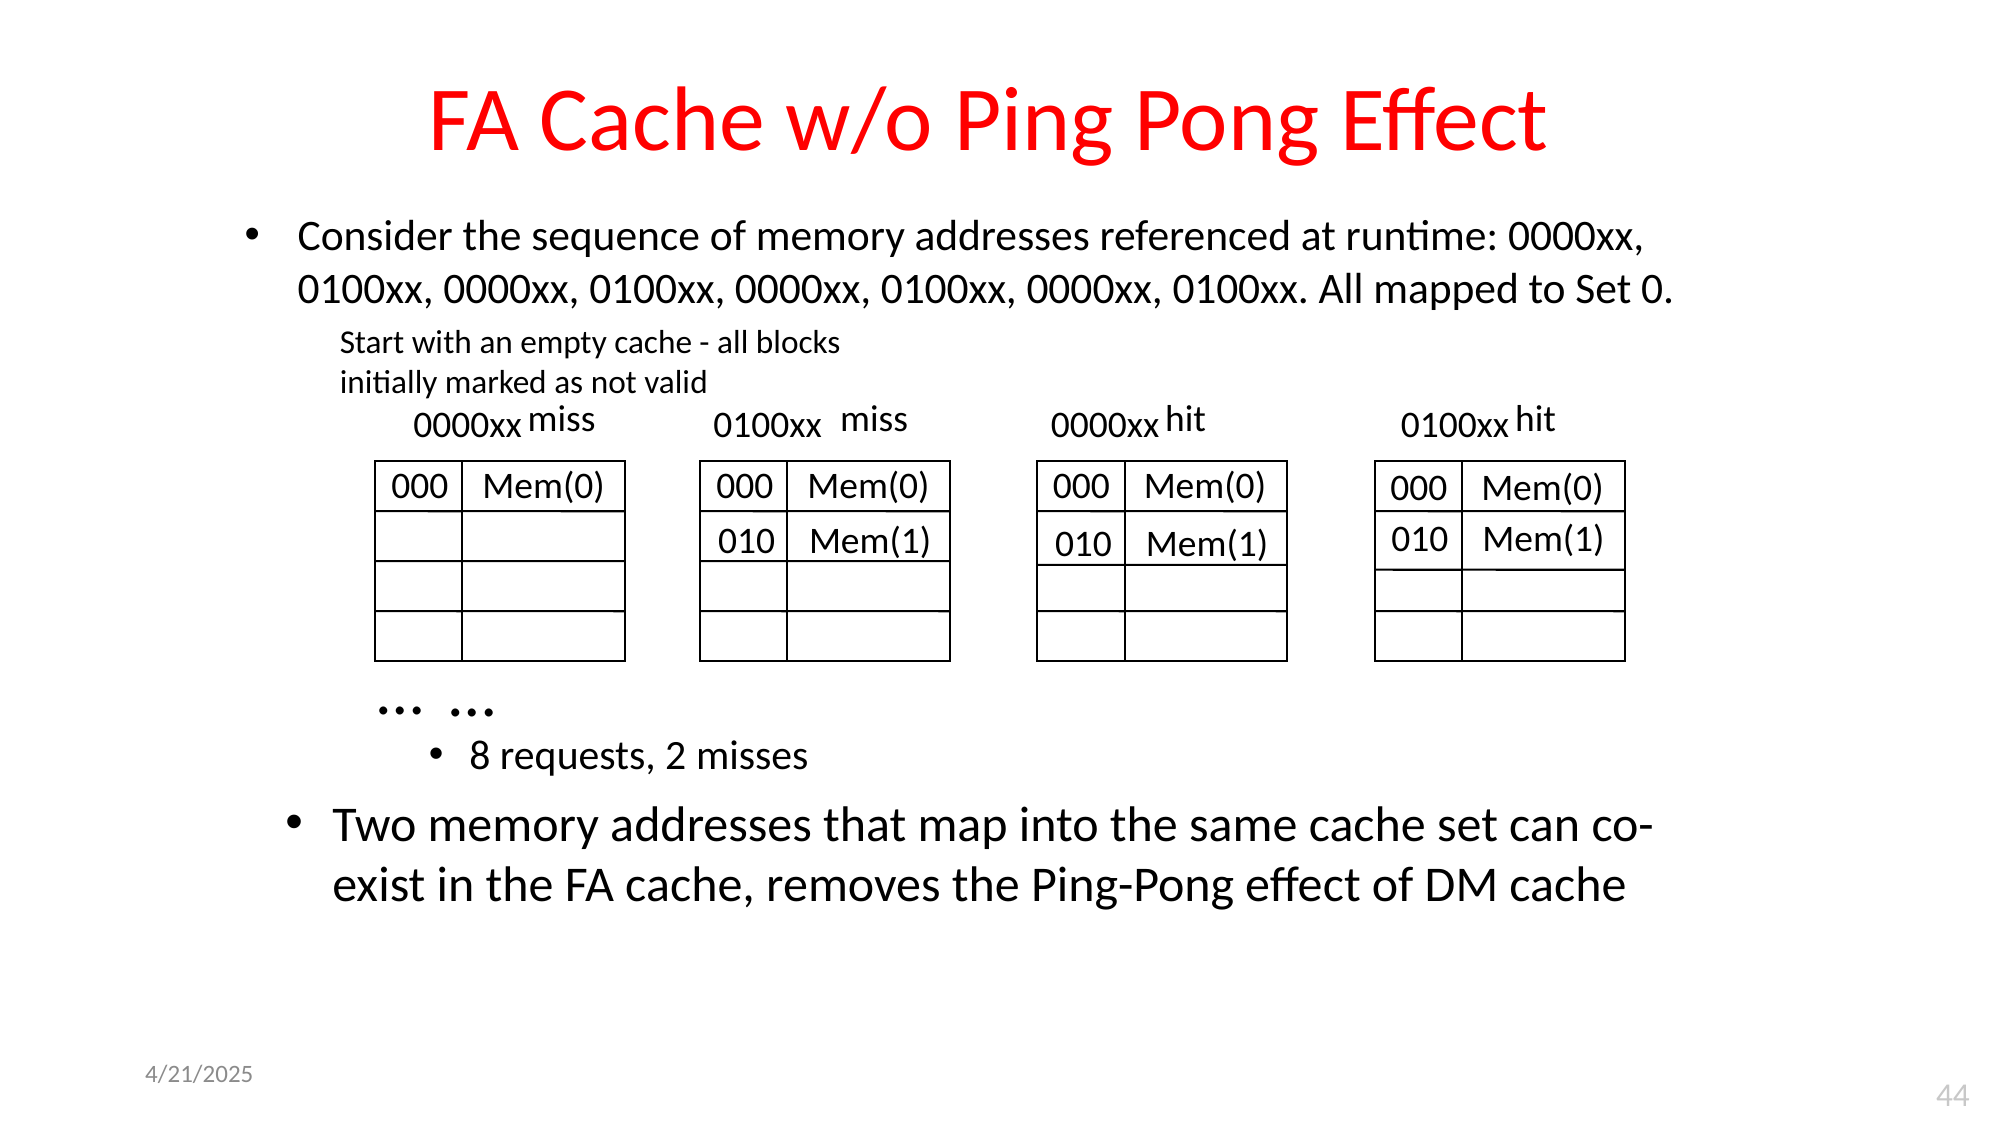

# FA Cache w/o Ping Pong Effect
Consider the sequence of memory addresses referenced at runtime: 0000xx, 0100xx, 0000xx, 0100xx, 0000xx, 0100xx, 0000xx, 0100xx. All mapped to Set 0.

Start with an empty cache - all blocks initially marked as not valid
miss
miss
hit
hit
0000xx
0100xx
0000xx
0100xx
000    Mem(0)
000    Mem(0)
000    Mem(0)
000    Mem(0)

010    Mem(1)
010    Mem(1)

010    Mem(1)

…
…
8 requests, 2 misses
Two memory addresses that map into the same cache set can co-exist in the FA cache, removes the Ping-Pong effect of DM cache
4/21/2025

44